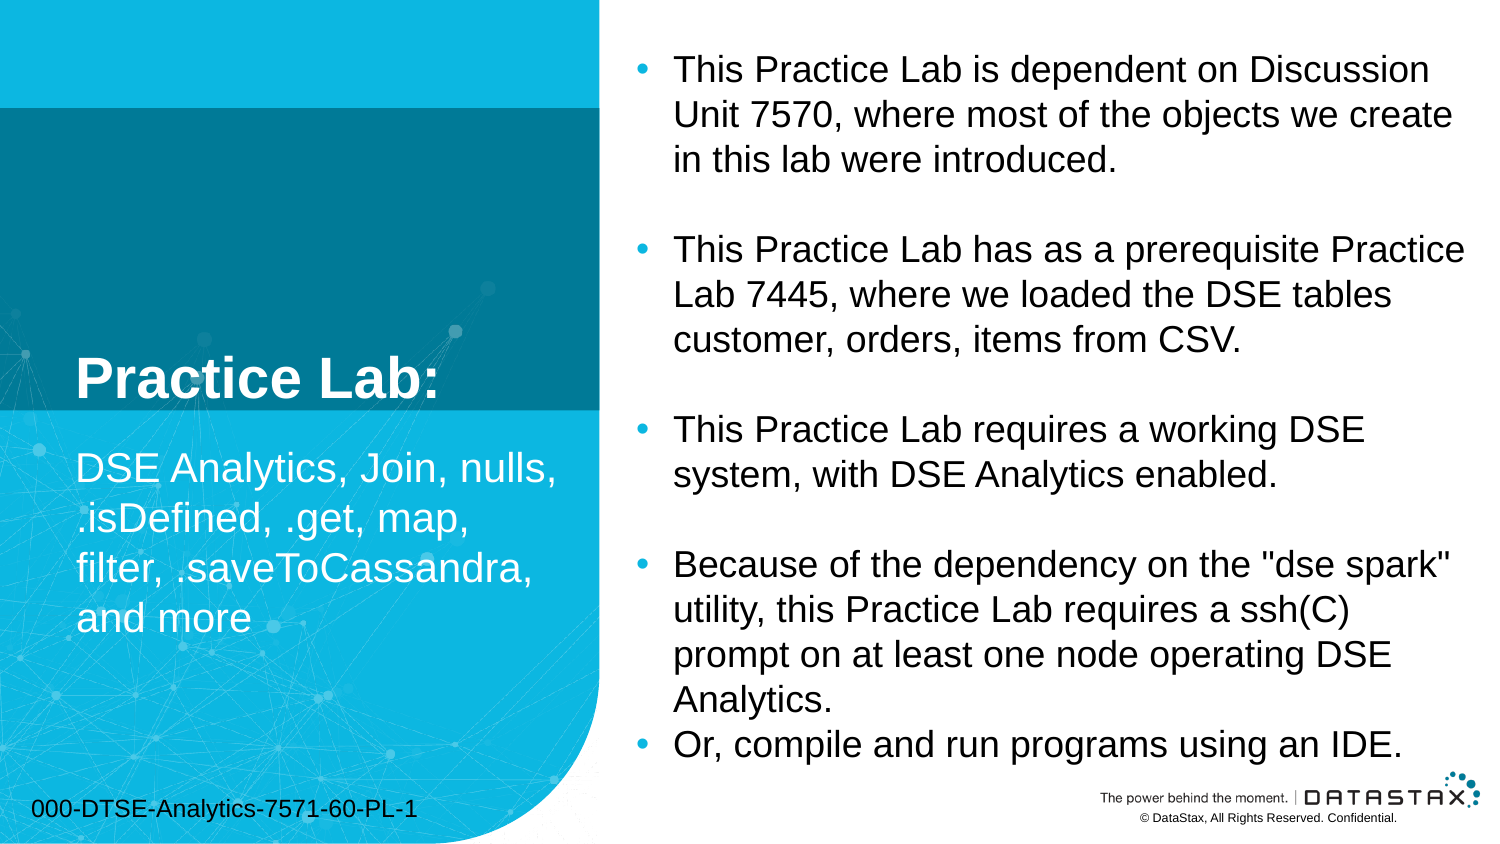

This Practice Lab is dependent on Discussion Unit 7570, where most of the objects we create in this lab were introduced.

This Practice Lab has as a prerequisite Practice Lab 7445, where we loaded the DSE tables customer, orders, items from CSV.

This Practice Lab requires a working DSE system, with DSE Analytics enabled.

Because of the dependency on the "dse spark" utility, this Practice Lab requires a ssh(C) prompt on at least one node operating DSE Analytics.
Or, compile and run programs using an IDE.
# Practice Lab:
DSE Analytics, Join, nulls, .isDefined, .get, map, filter, .saveToCassandra, and more
000-DTSE-Analytics-7571-60-PL-1
© DataStax, All Rights Reserved. Confidential.